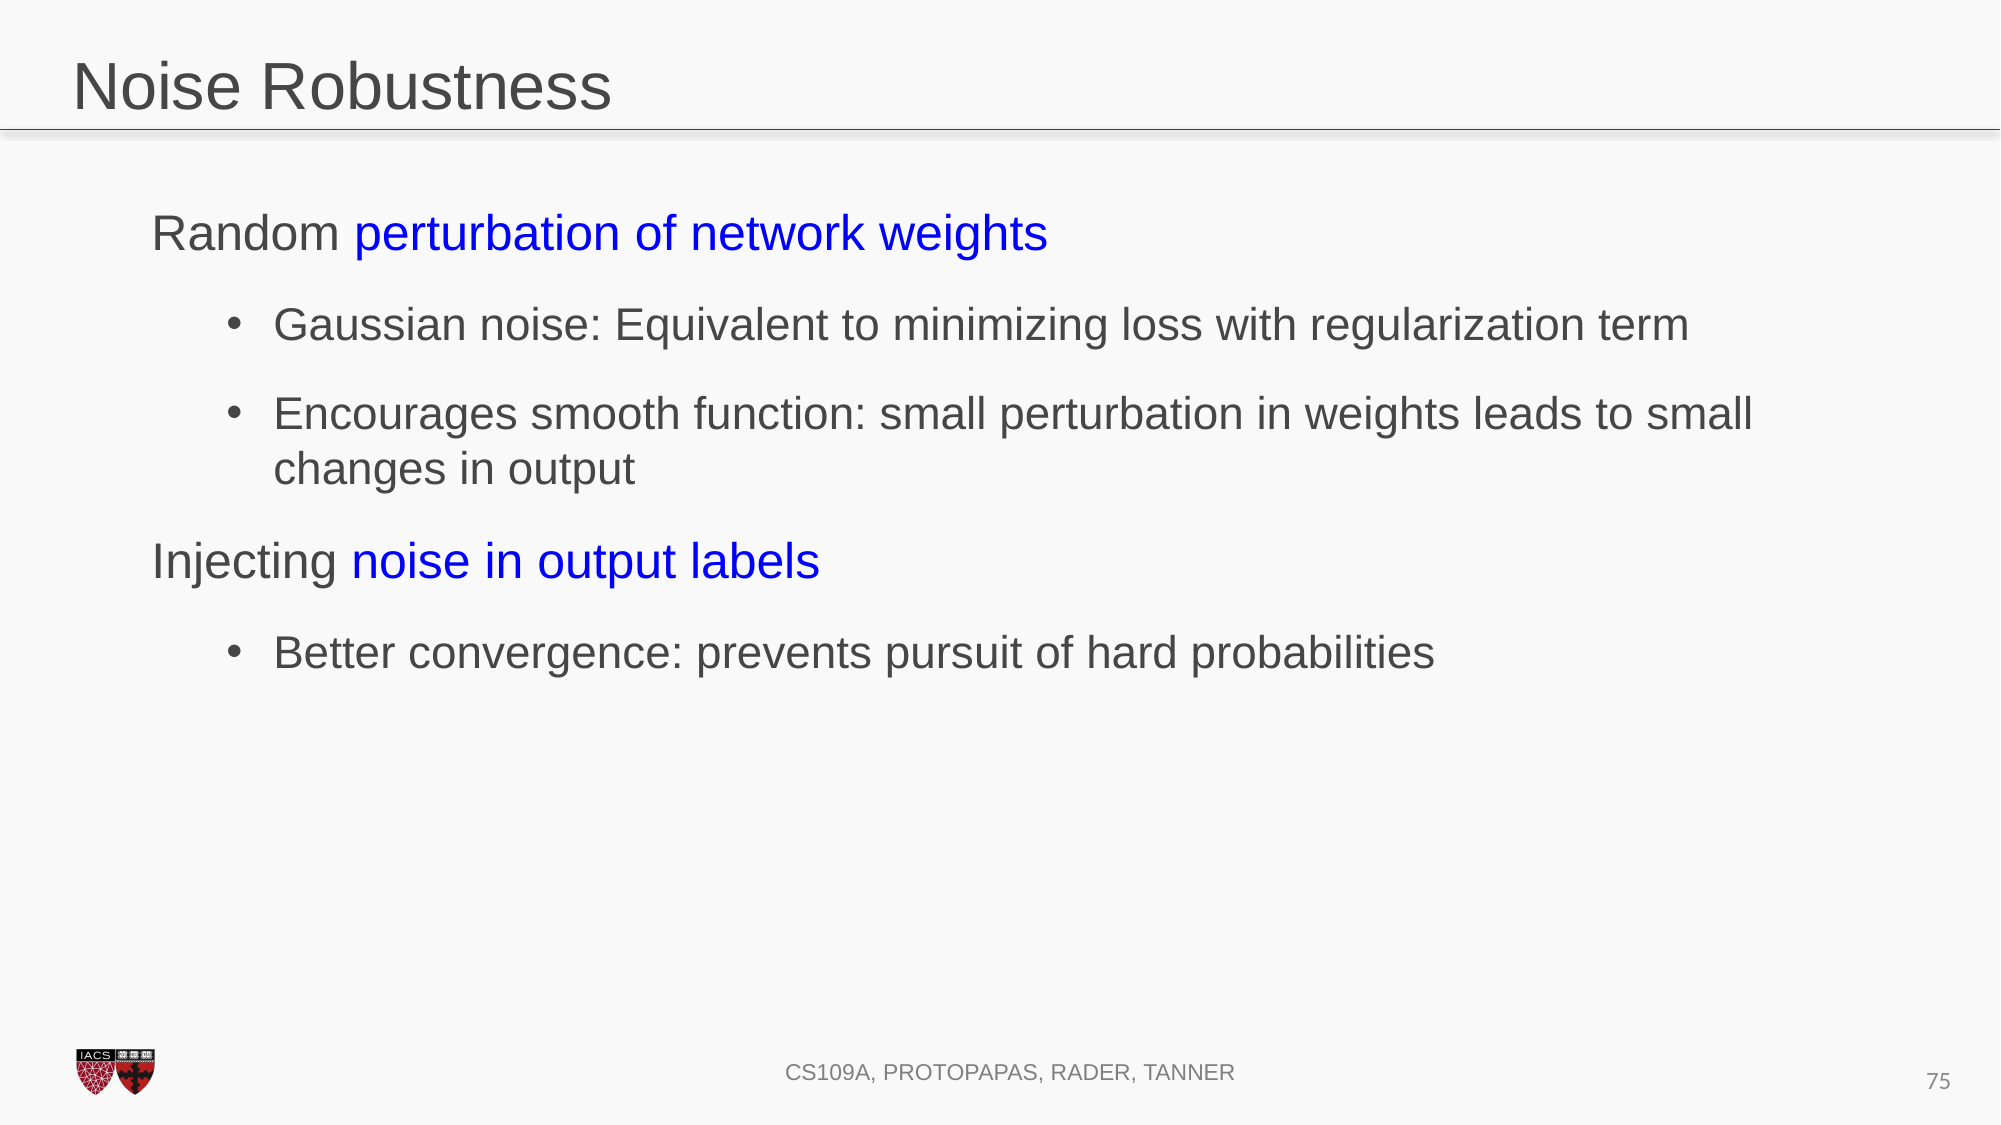

# Noise Robustness
Random perturbation of network weights
Gaussian noise: Equivalent to minimizing loss with regularization term
Encourages smooth function: small perturbation in weights leads to small changes in output
Injecting noise in output labels
Better convergence: prevents pursuit of hard probabilities
75